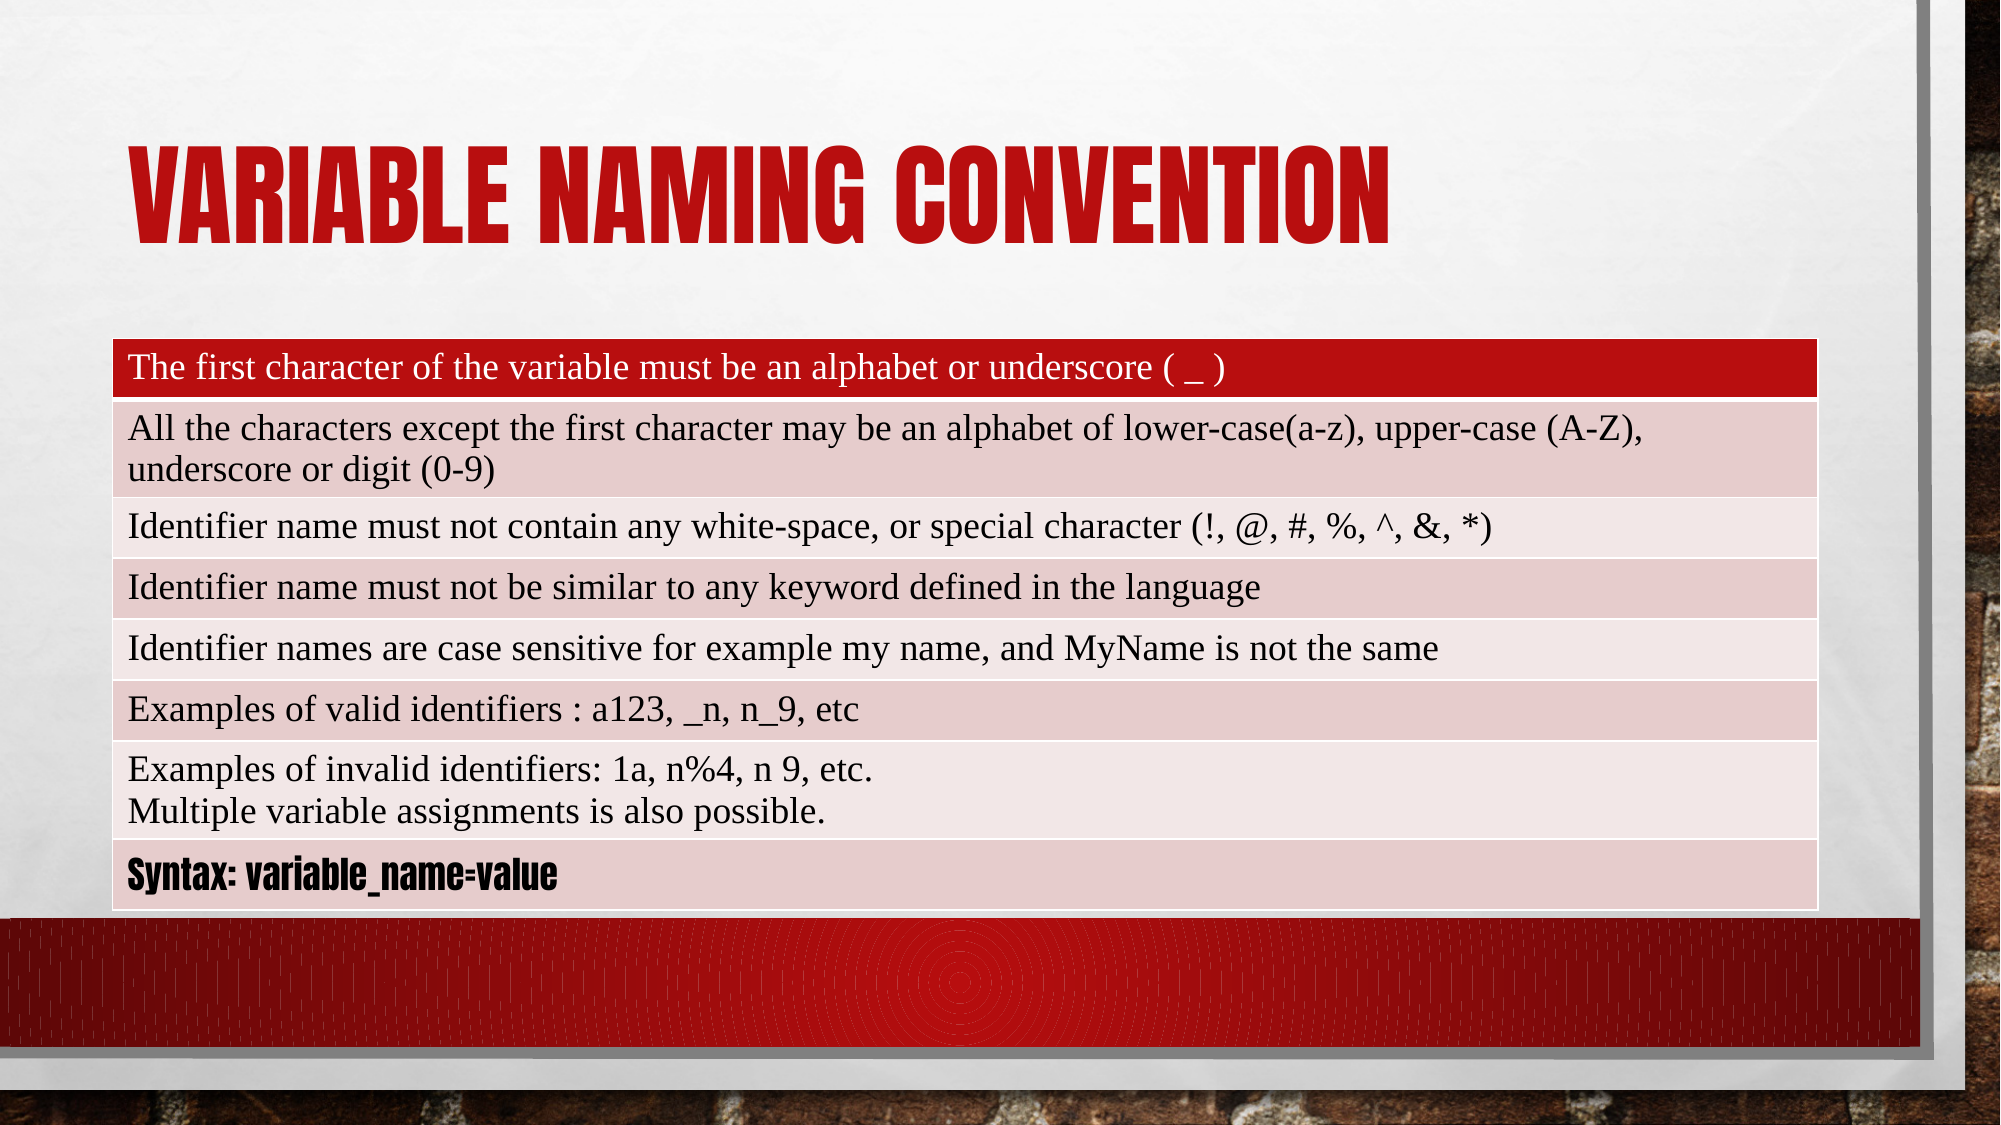

# VARIABLE NAMING CONVENTION
| The first character of the variable must be an alphabet or underscore ( \_ ) |
| --- |
| All the characters except the first character may be an alphabet of lower-case(a-z), upper-case (A-Z), underscore or digit (0-9) |
| Identifier name must not contain any white-space, or special character (!, @, #, %, ^, &, \*) |
| Identifier name must not be similar to any keyword defined in the language |
| Identifier names are case sensitive for example my name, and MyName is not the same |
| Examples of valid identifiers : a123, \_n, n\_9, etc |
| Examples of invalid identifiers: 1a, n%4, n 9, etc. Multiple variable assignments is also possible. |
| Syntax: variable\_name=value |